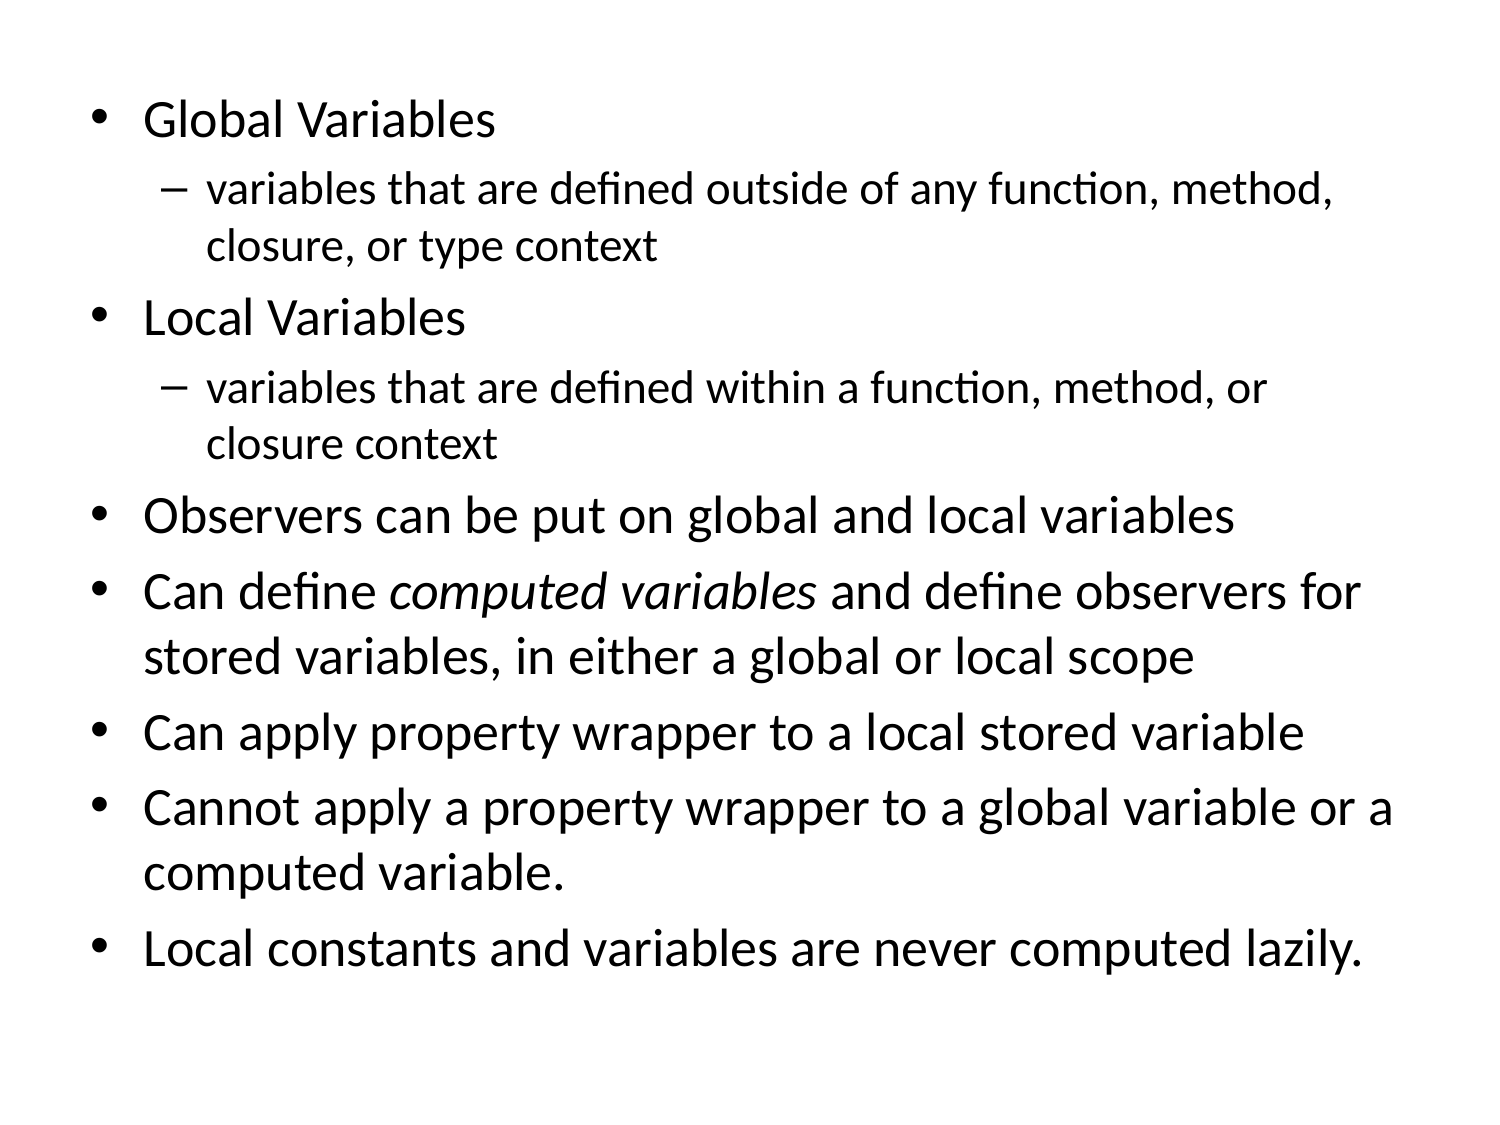

Global Variables
variables that are defined outside of any function, method, closure, or type context
Local Variables
variables that are defined within a function, method, or closure context
Observers can be put on global and local variables
Can define computed variables and define observers for stored variables, in either a global or local scope
Can apply property wrapper to a local stored variable
Cannot apply a property wrapper to a global variable or a computed variable.
Local constants and variables are never computed lazily.